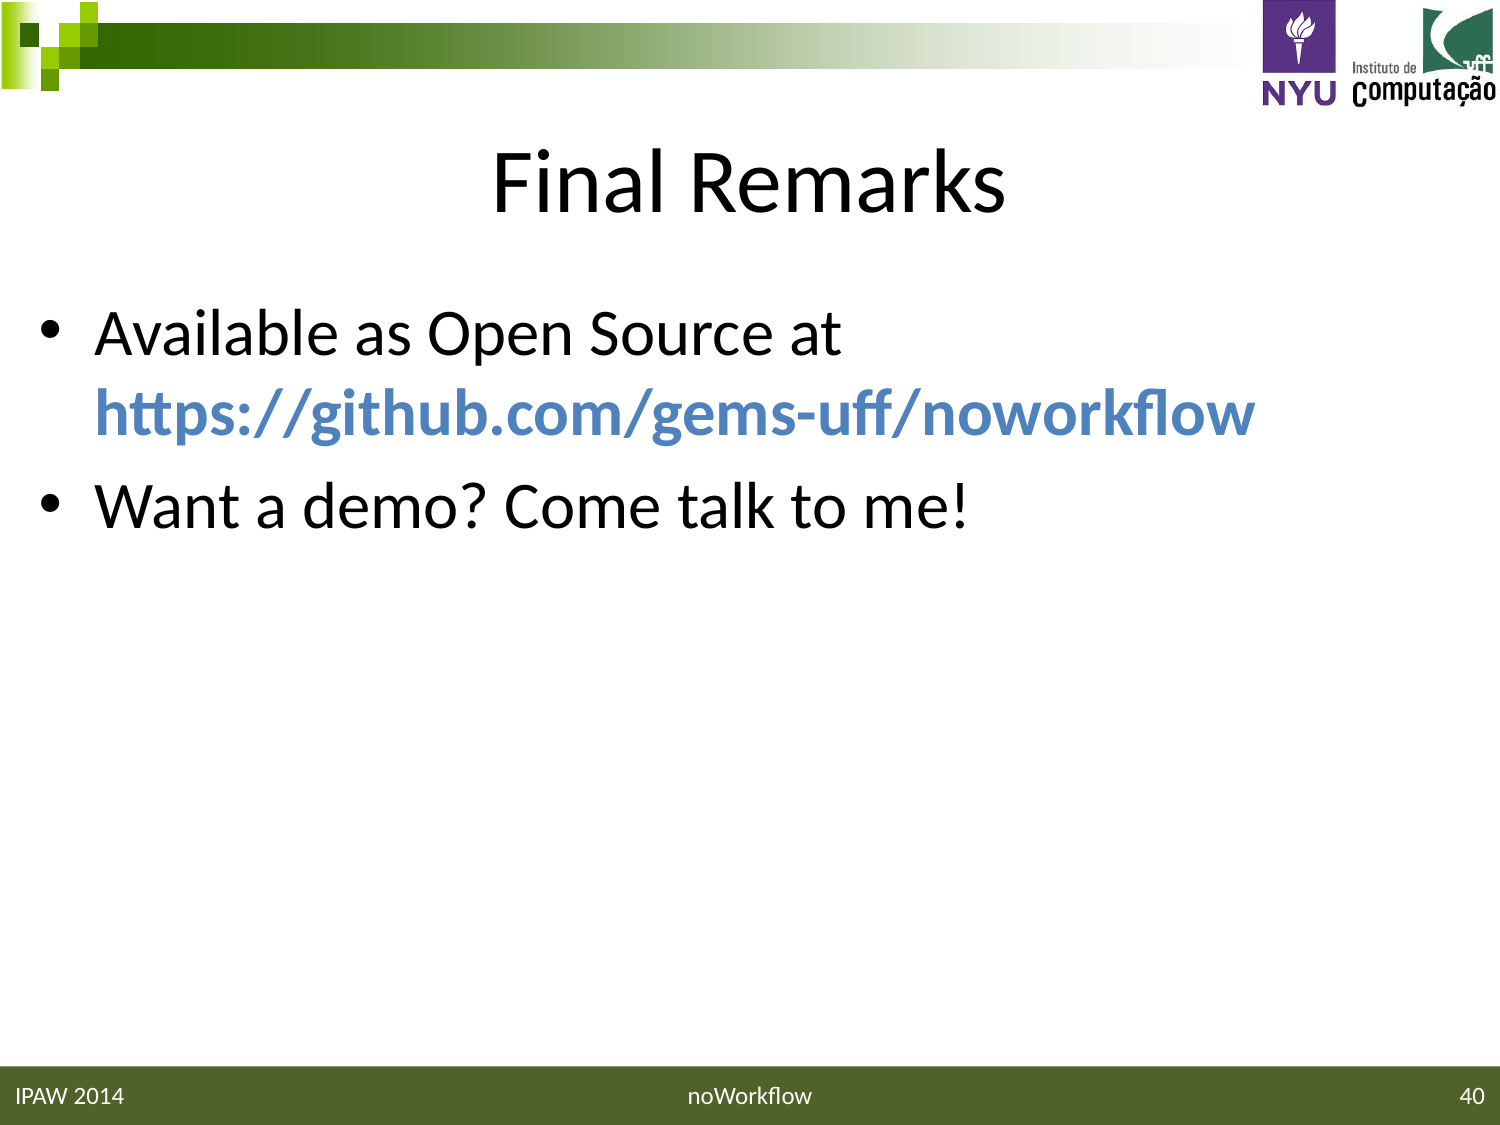

# Final Remarks
Available as Open Source at https://github.com/gems-uff/noworkflow
Want a demo? Come talk to me!
IPAW 2014
noWorkflow
40